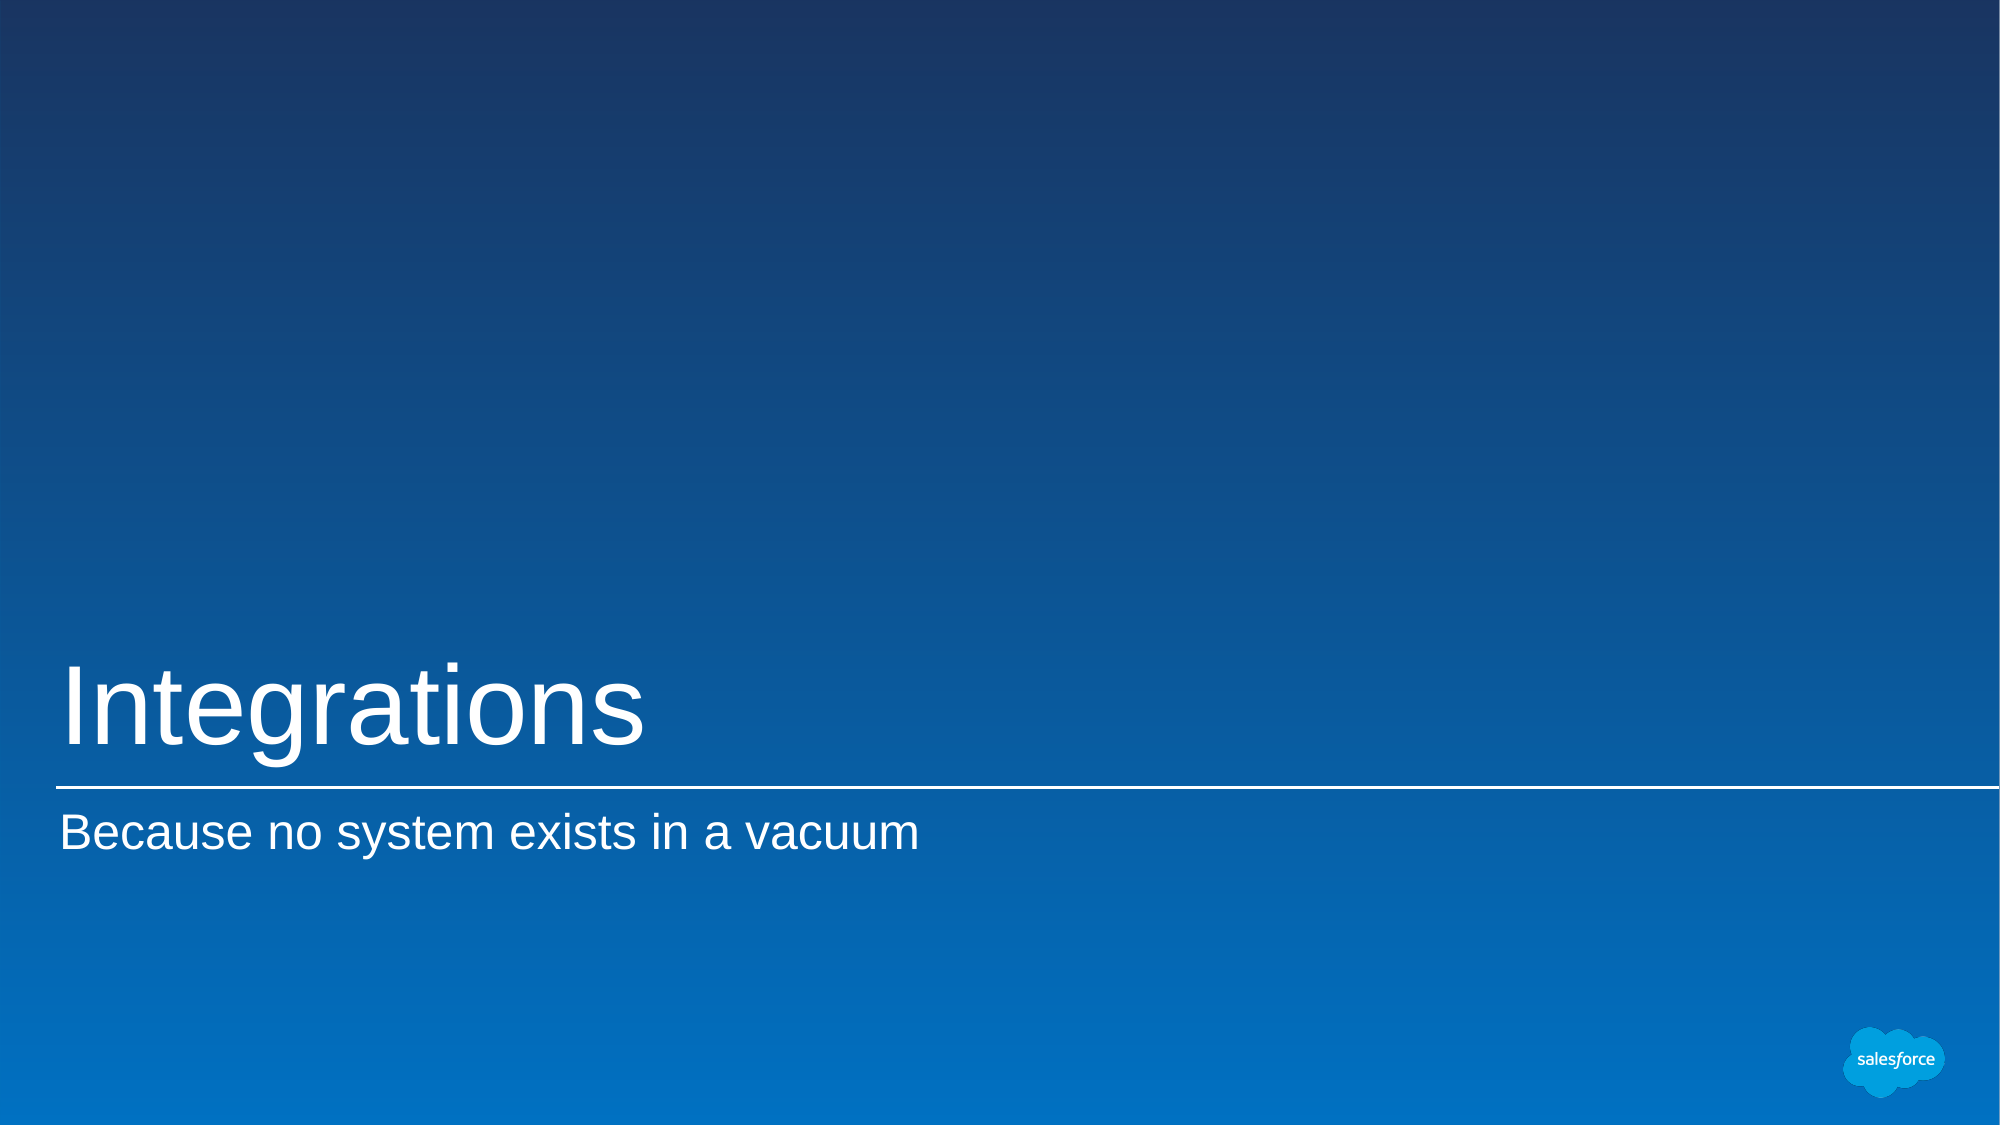

# Integrations
Because no system exists in a vacuum